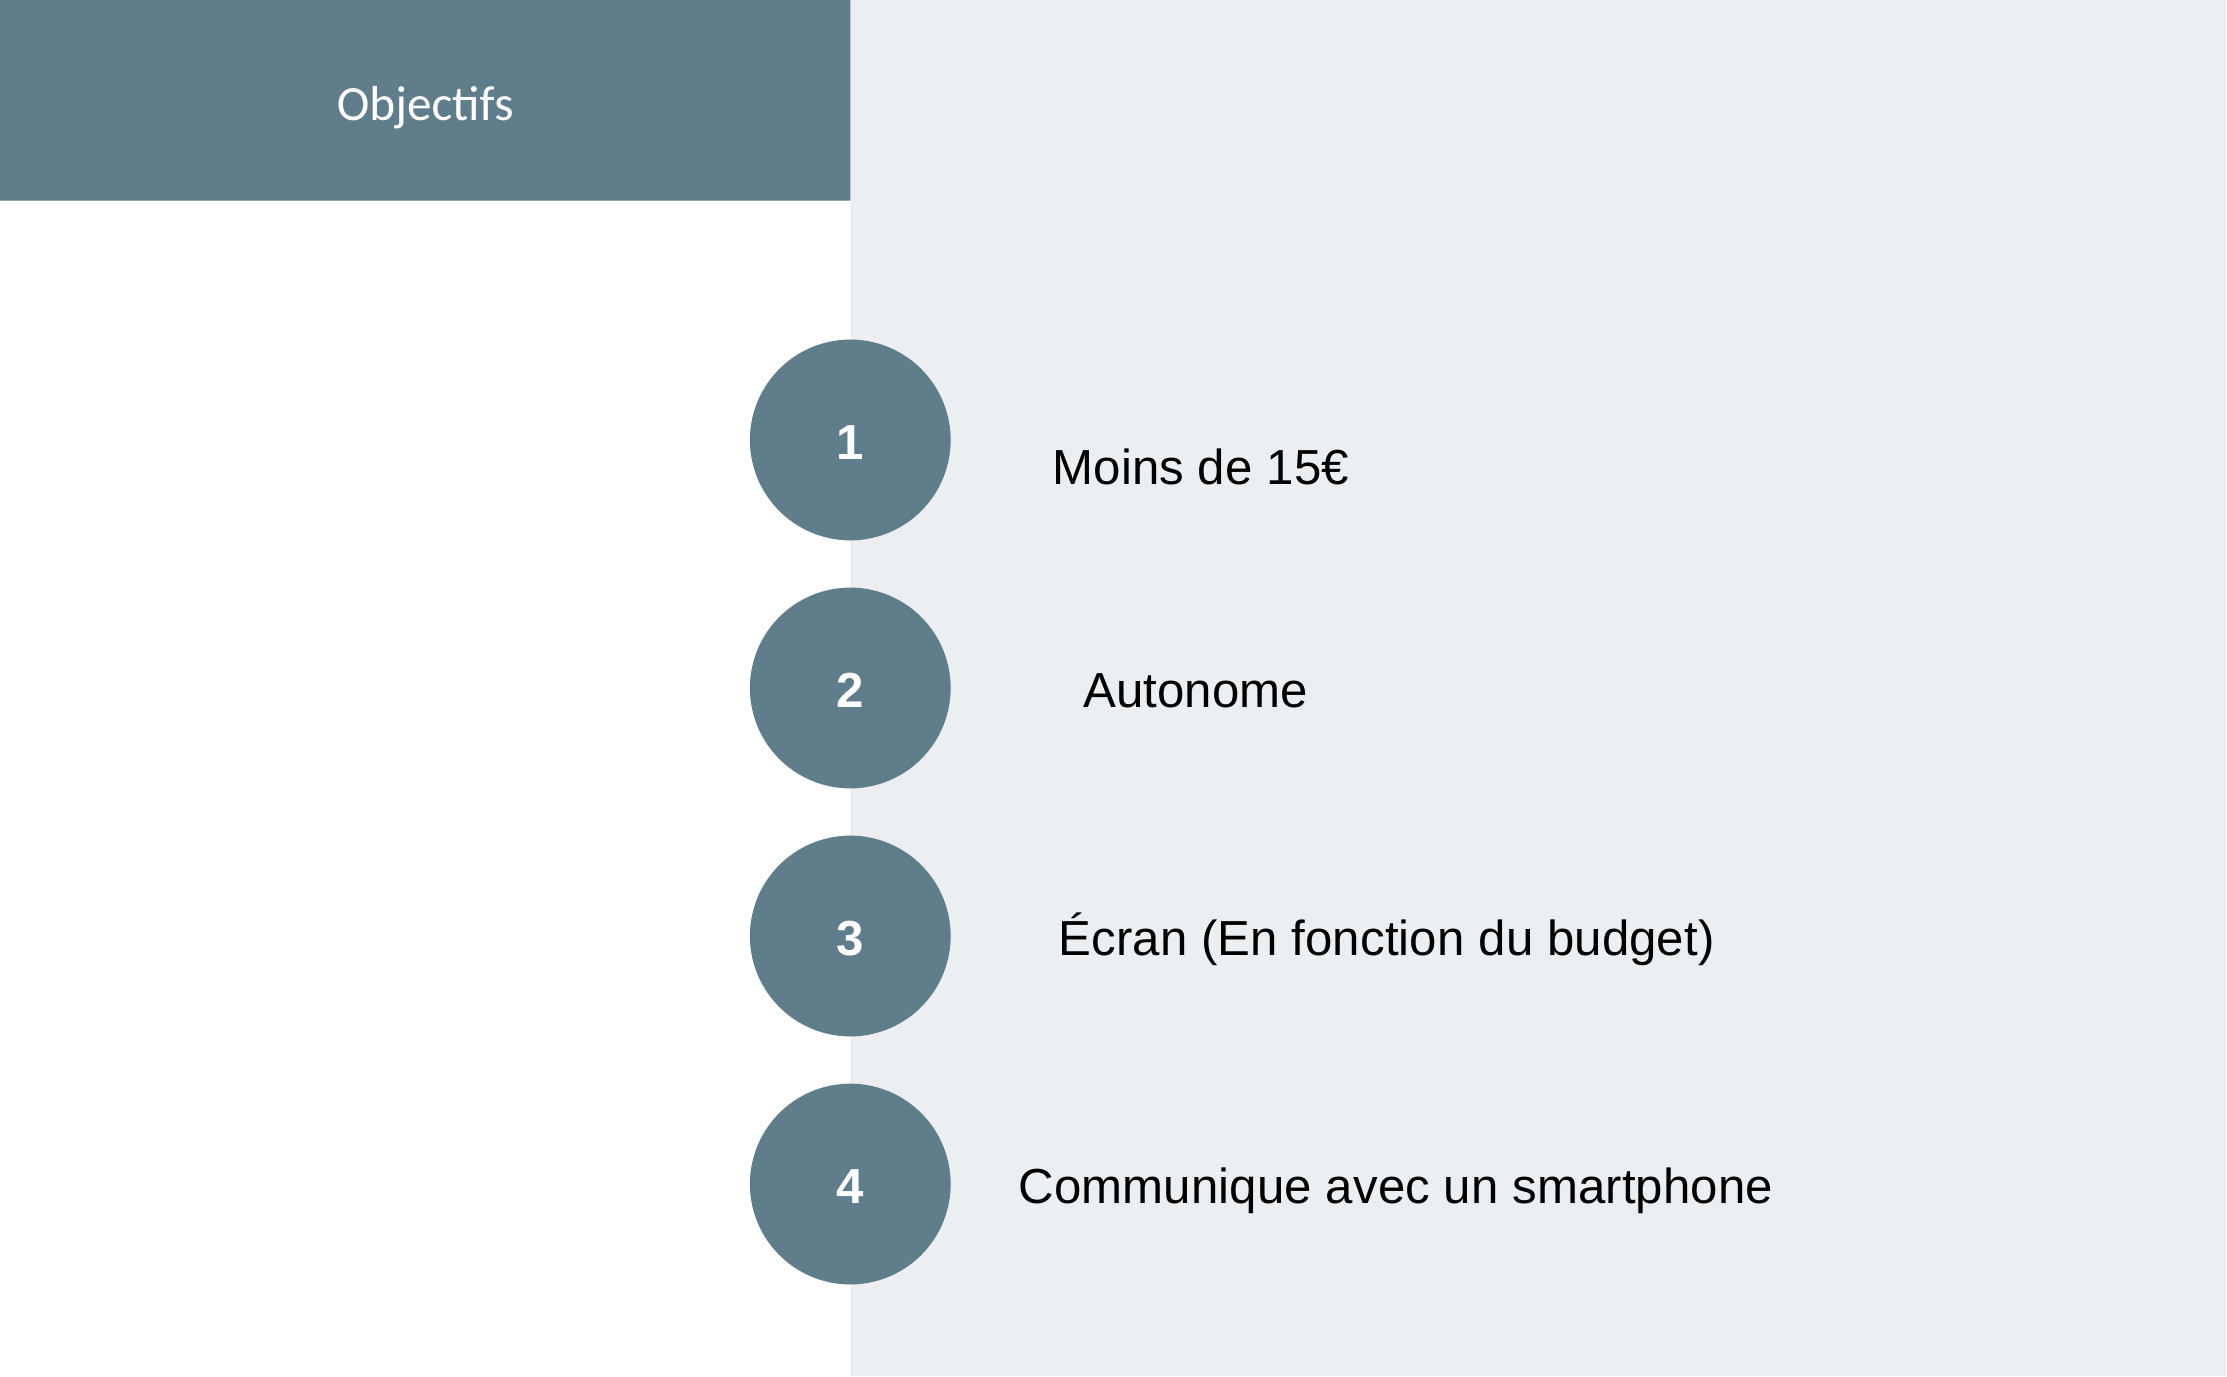

Objectifs

1
Moins de 15€
2
Autonome
3
Écran (En fonction du budget)
4
Communique avec un smartphone